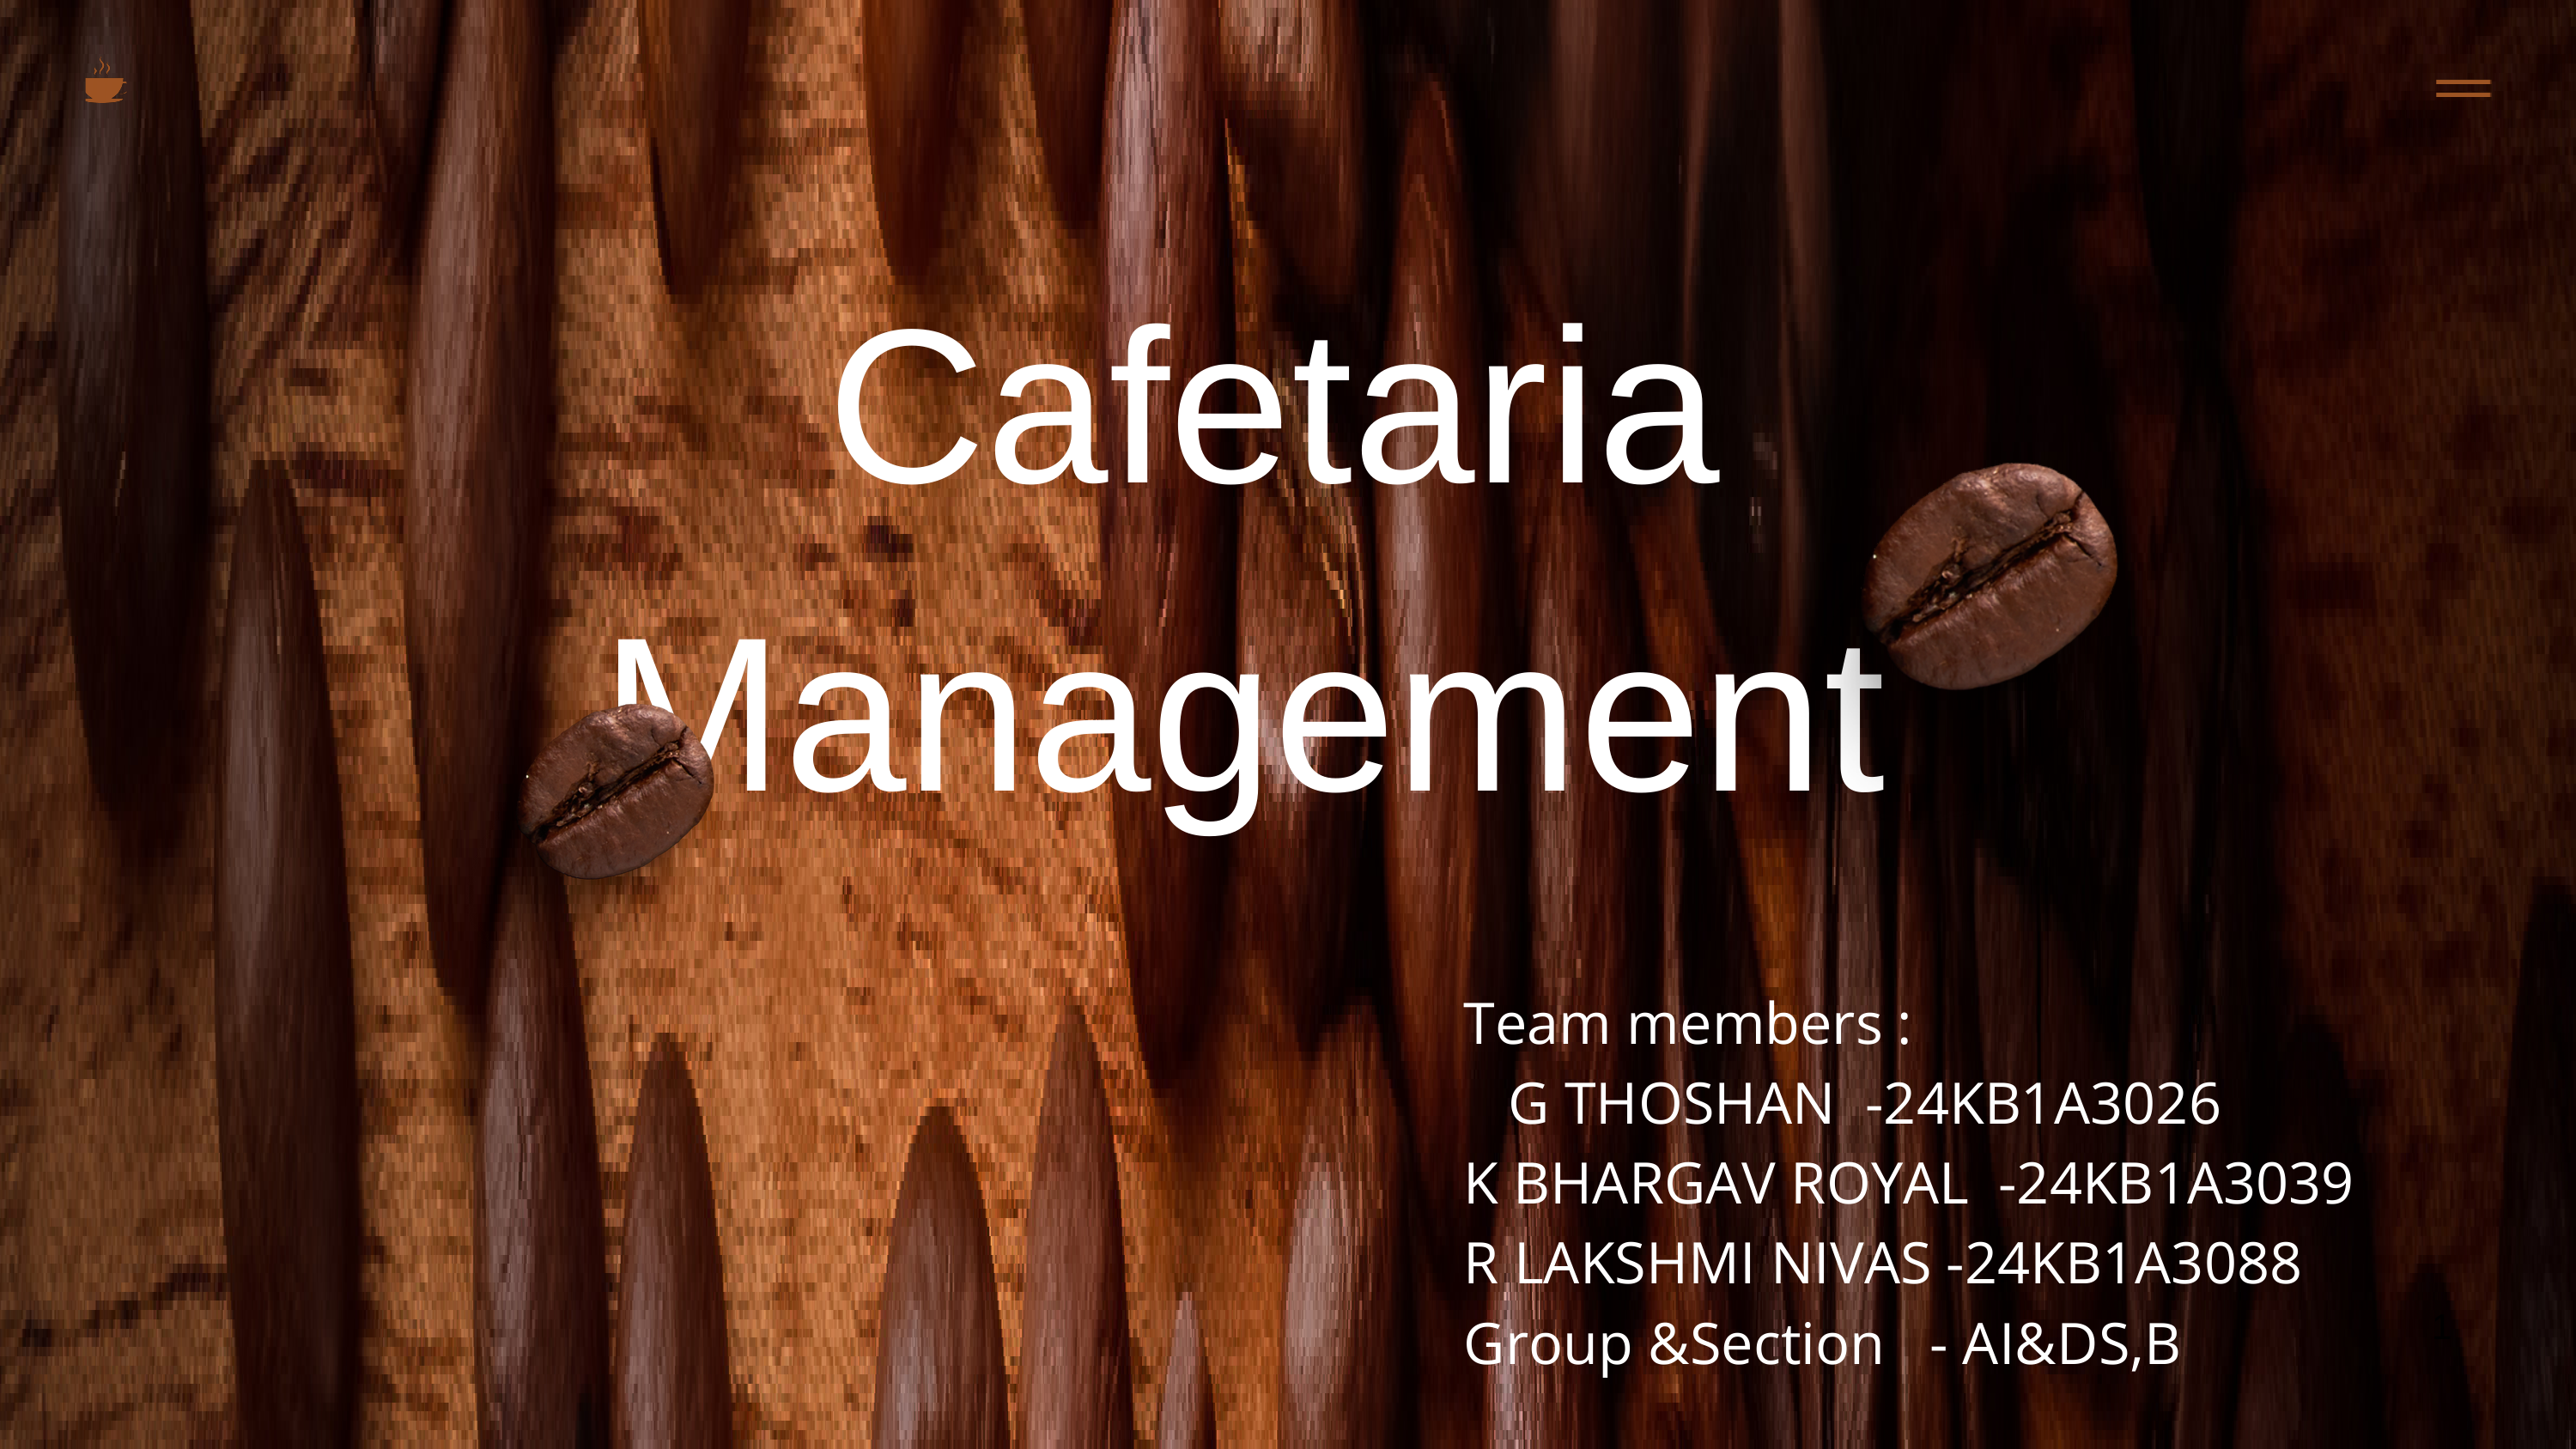

Cafetaria Management

Team members :
   G THOSHAN  -24KB1A3026
K BHARGAV ROYAL  -24KB1A3039
R LAKSHMI NIVAS -24KB1A3088
Group &Section   - AI&DS,B

1